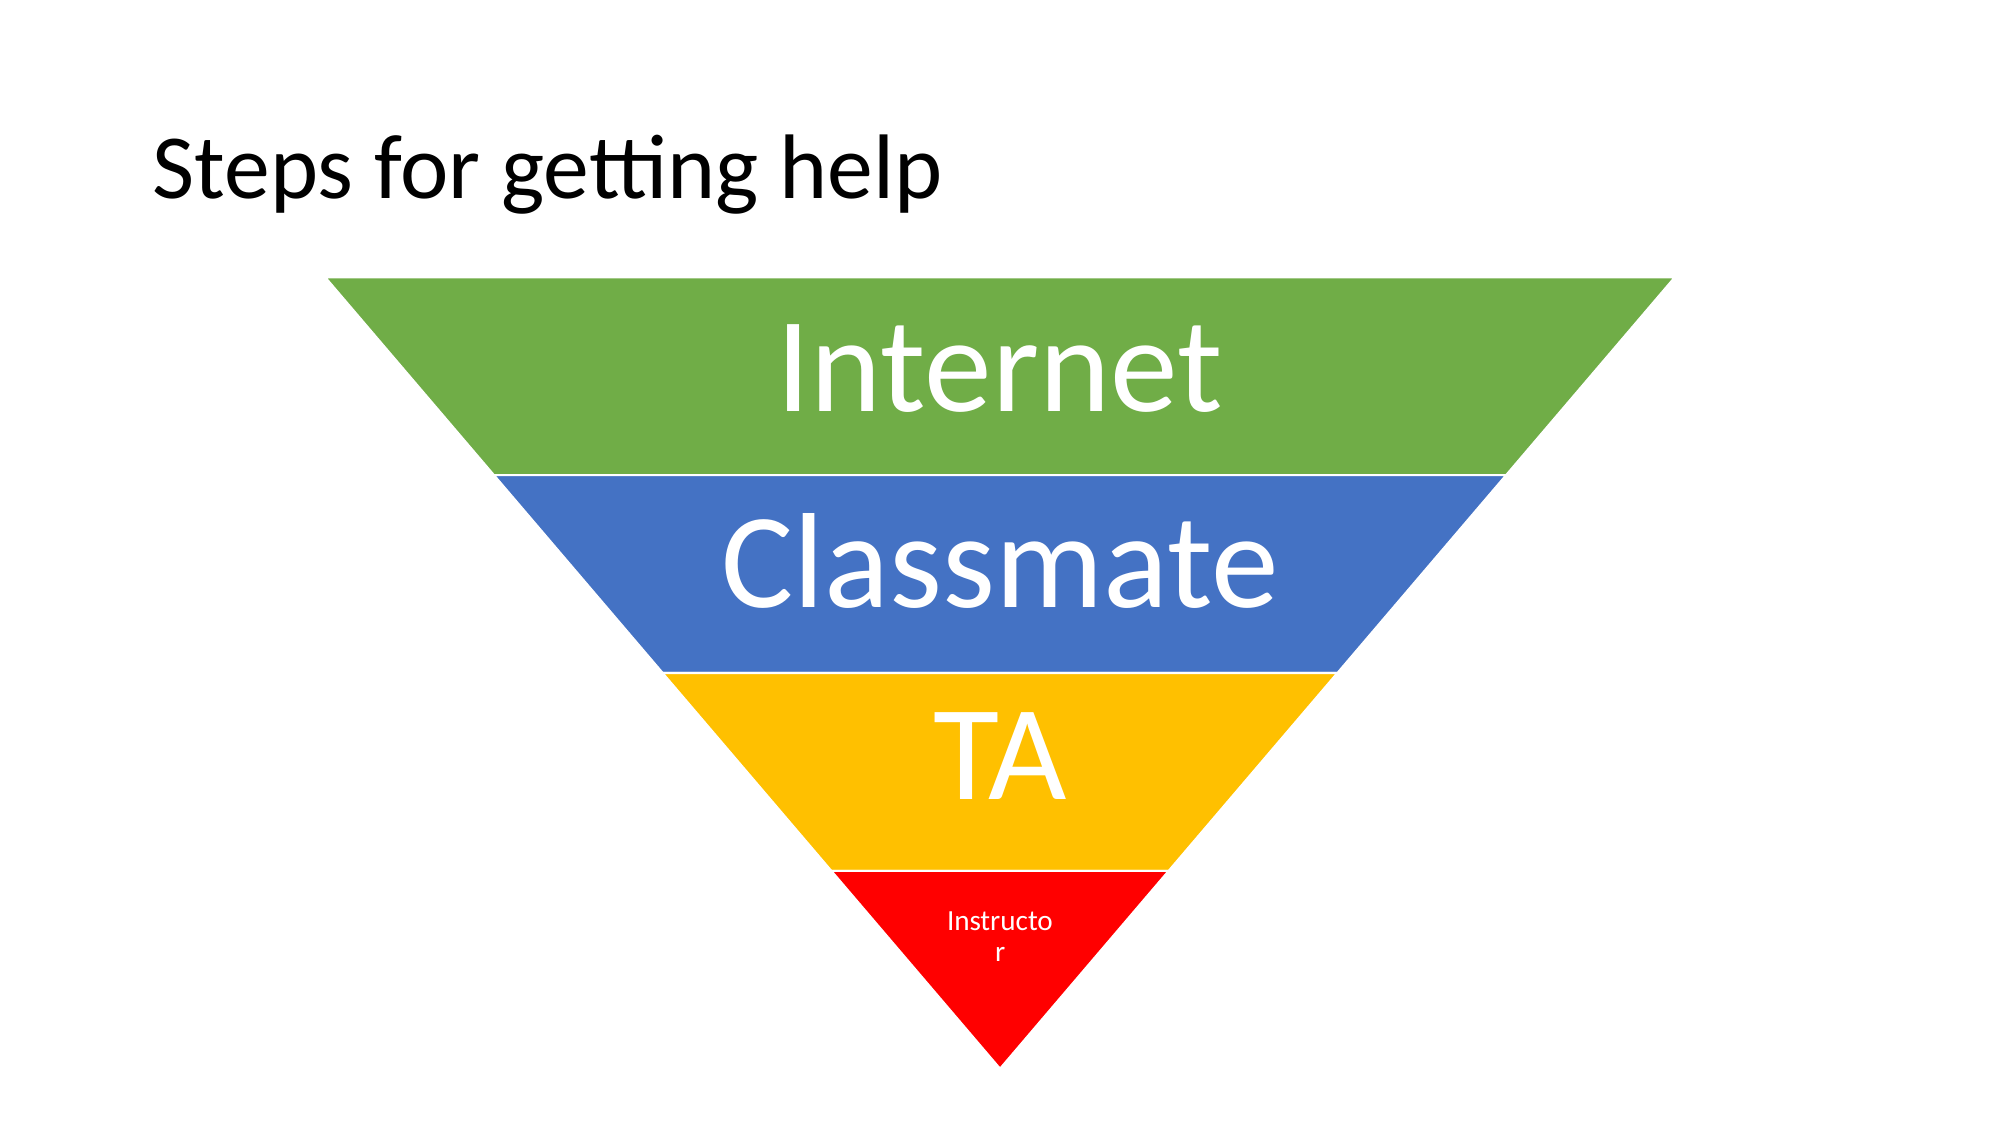

# Steps for getting help
Internet
Classmate
TA
Instructor